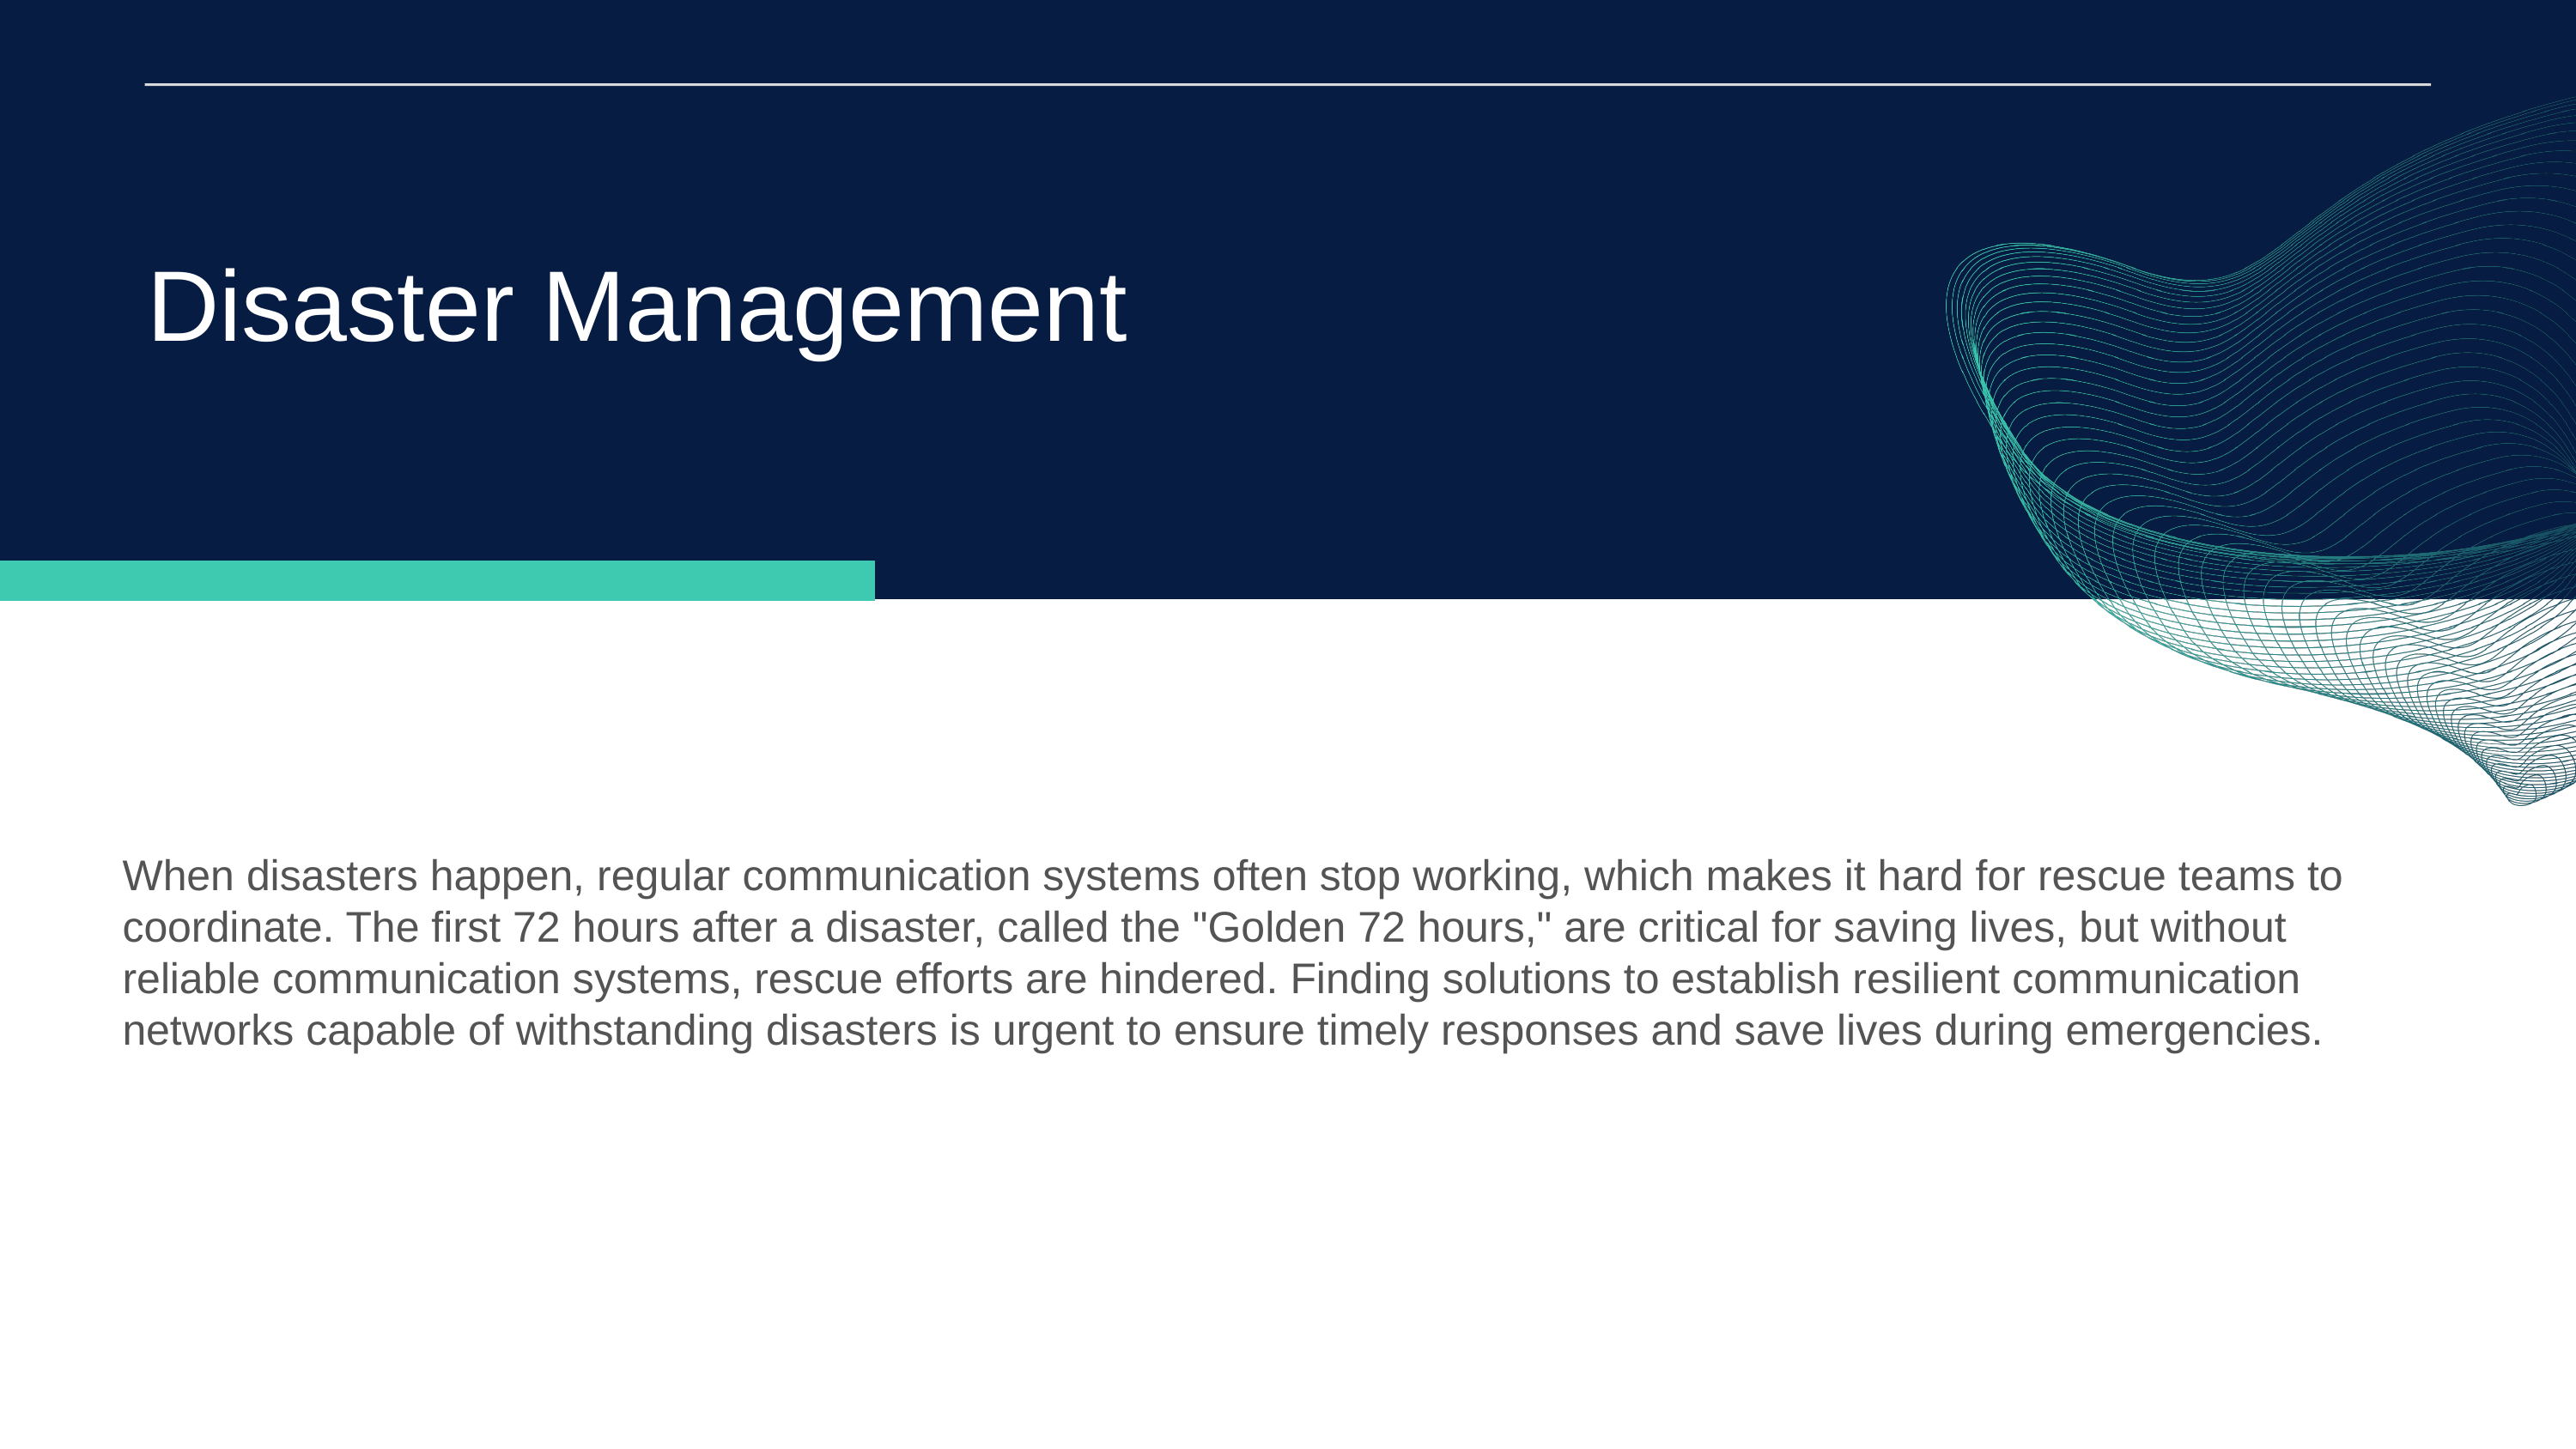

Disaster Management

When disasters happen, regular communication systems often stop working, which makes it hard for rescue teams to coordinate. The first 72 hours after a disaster, called the "Golden 72 hours," are critical for saving lives, but without reliable communication systems, rescue efforts are hindered. Finding solutions to establish resilient communication networks capable of withstanding disasters is urgent to ensure timely responses and save lives during emergencies.